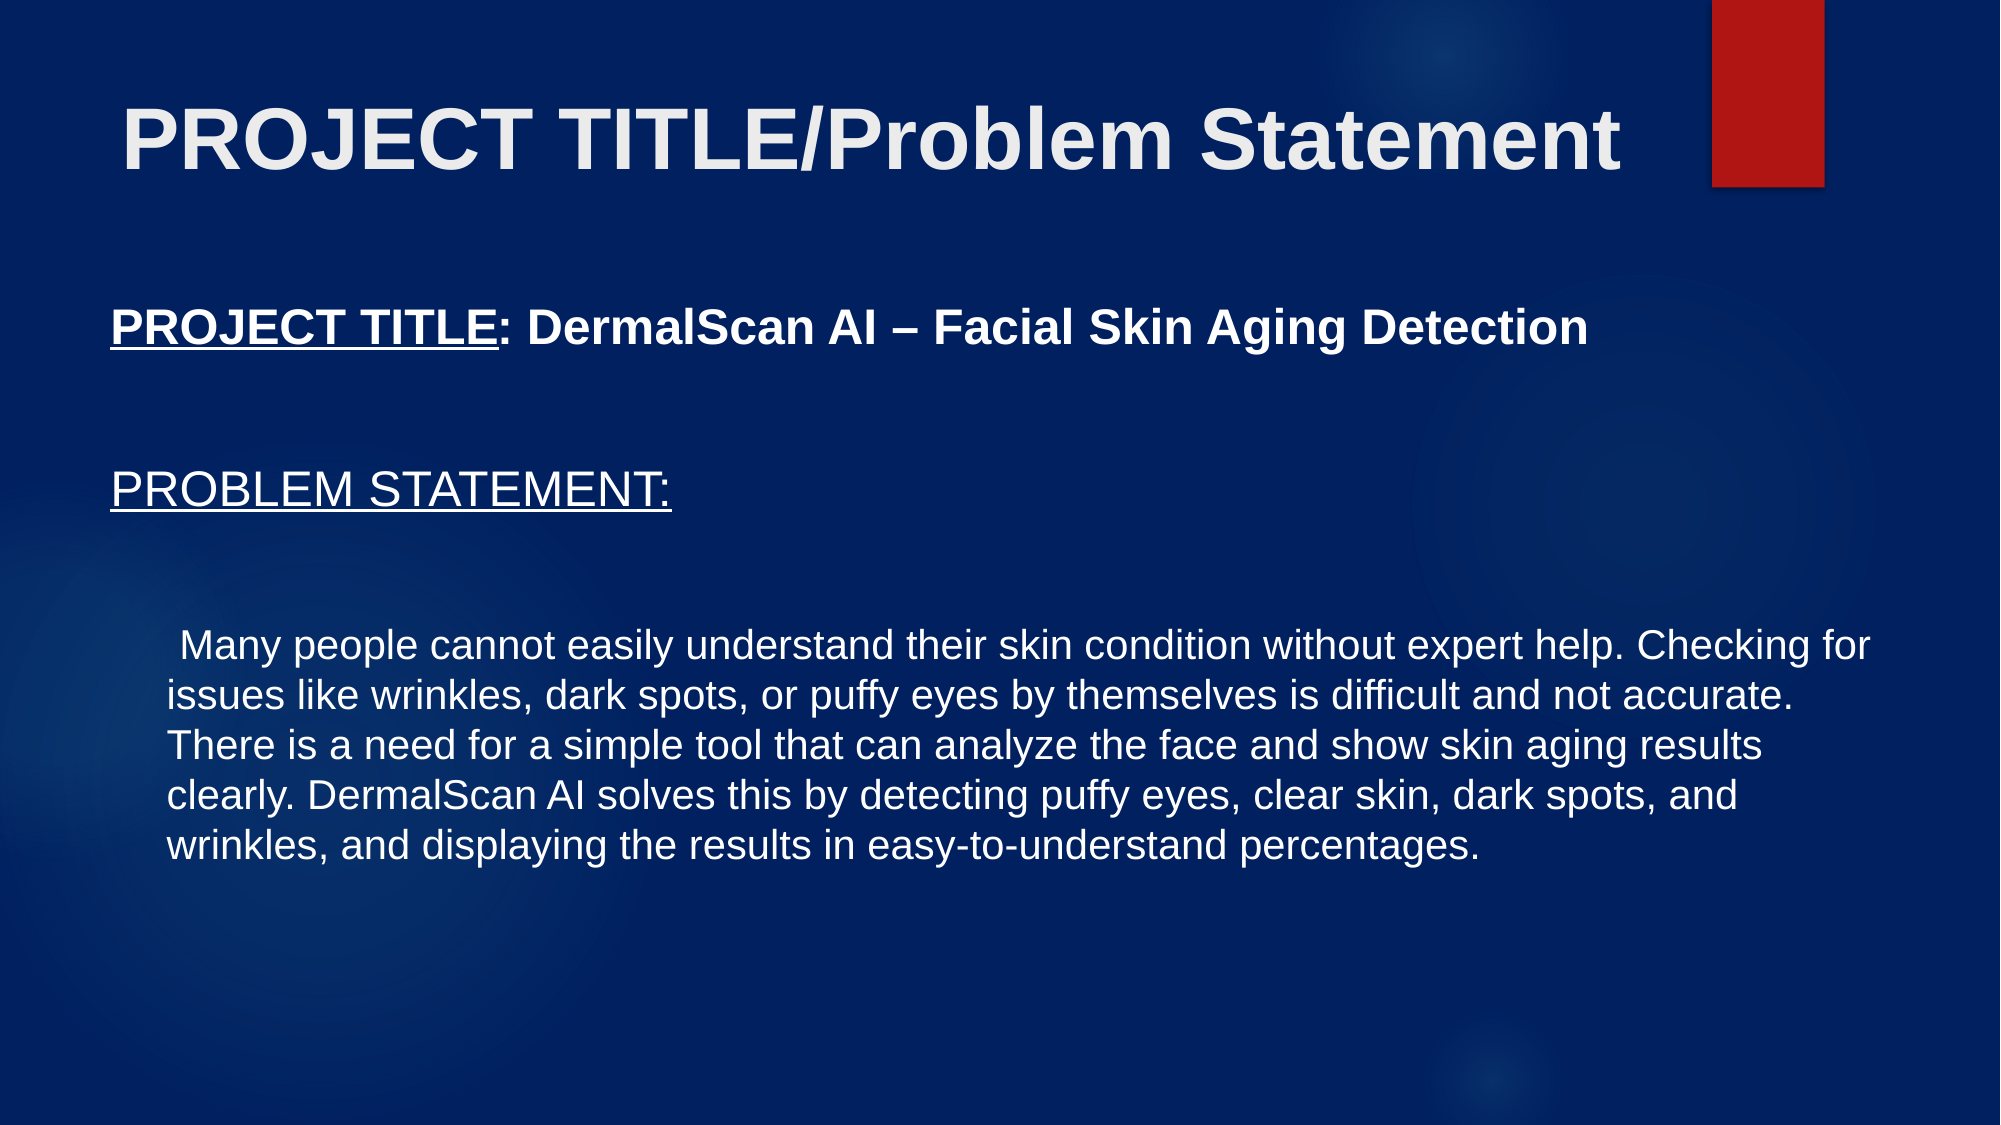

# PROJECT TITLE/Problem Statement
PROJECT TITLE: DermalScan AI – Facial Skin Aging Detection

PROBLEM STATEMENT:

      Many people cannot easily understand their skin condition without expert help. Checking for issues like wrinkles, dark spots, or puffy eyes by themselves is difficult and not accurate. There is a need for a simple tool that can analyze the face and show skin aging results clearly. DermalScan AI solves this by detecting puffy eyes, clear skin, dark spots, and wrinkles, and displaying the results in easy-to-understand percentages.